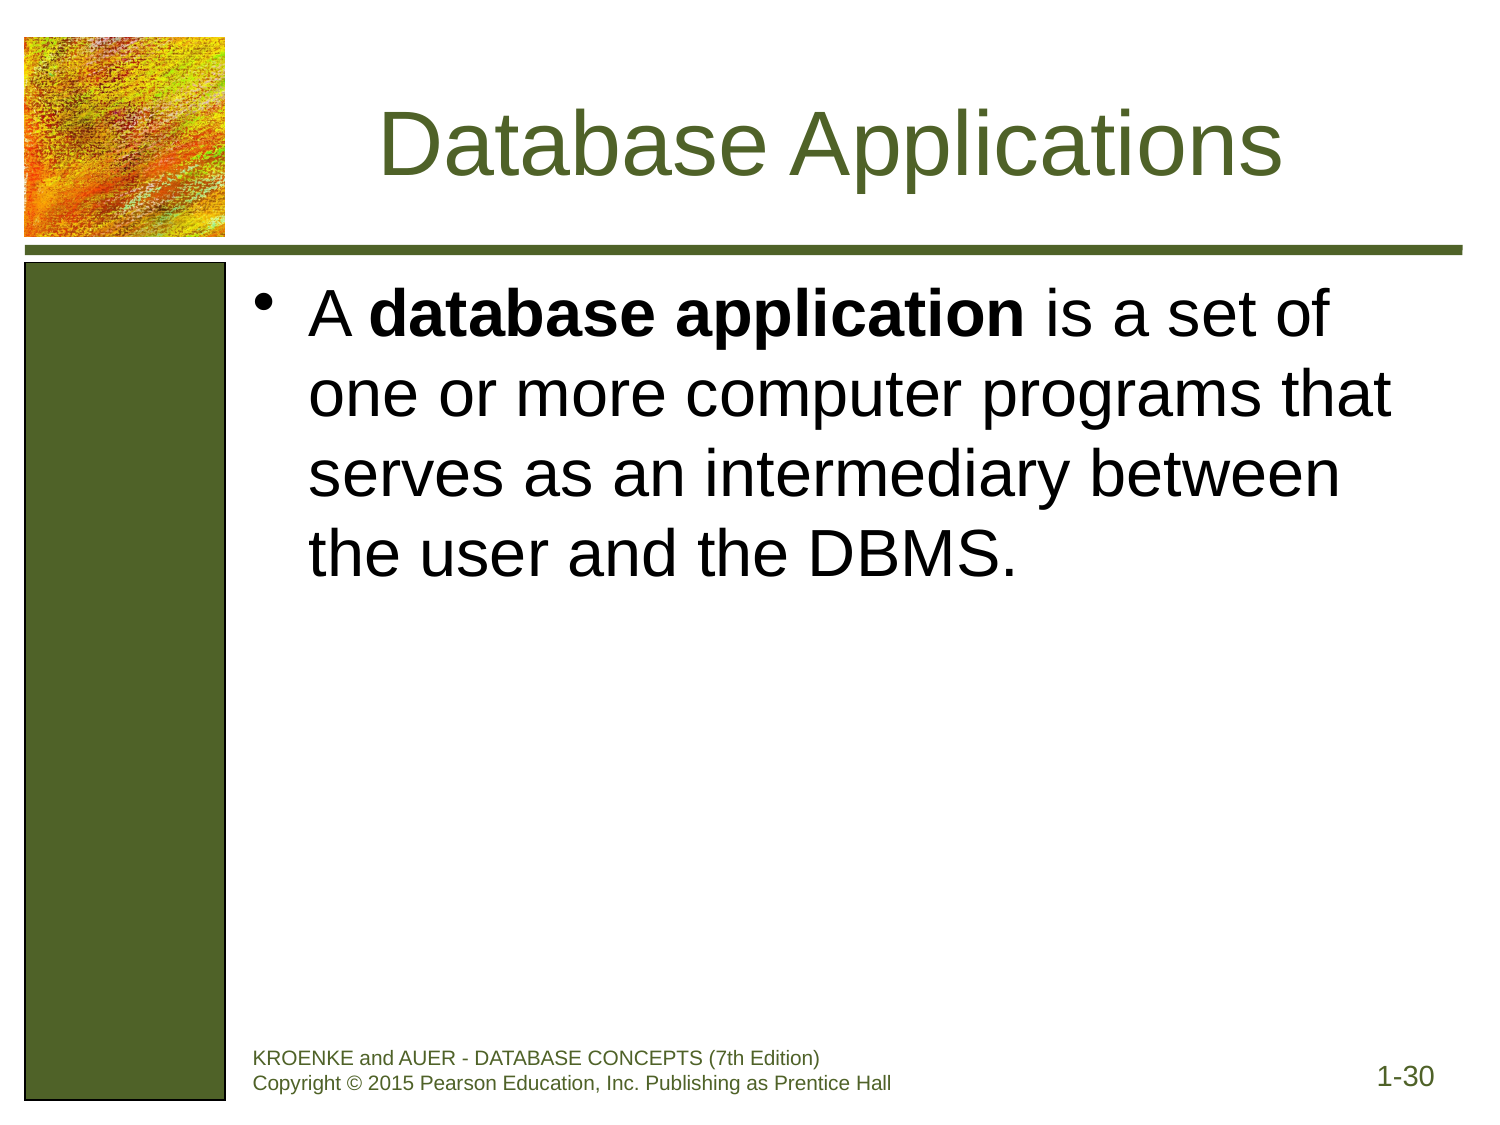

# Database Applications
A database application is a set of one or more computer programs that serves as an intermediary between the user and the DBMS.

KROENKE and AUER - DATABASE CONCEPTS (7th Edition)                                      Copyright © 2015 Pearson Education, Inc. Publishing as Prentice Hall
1-30